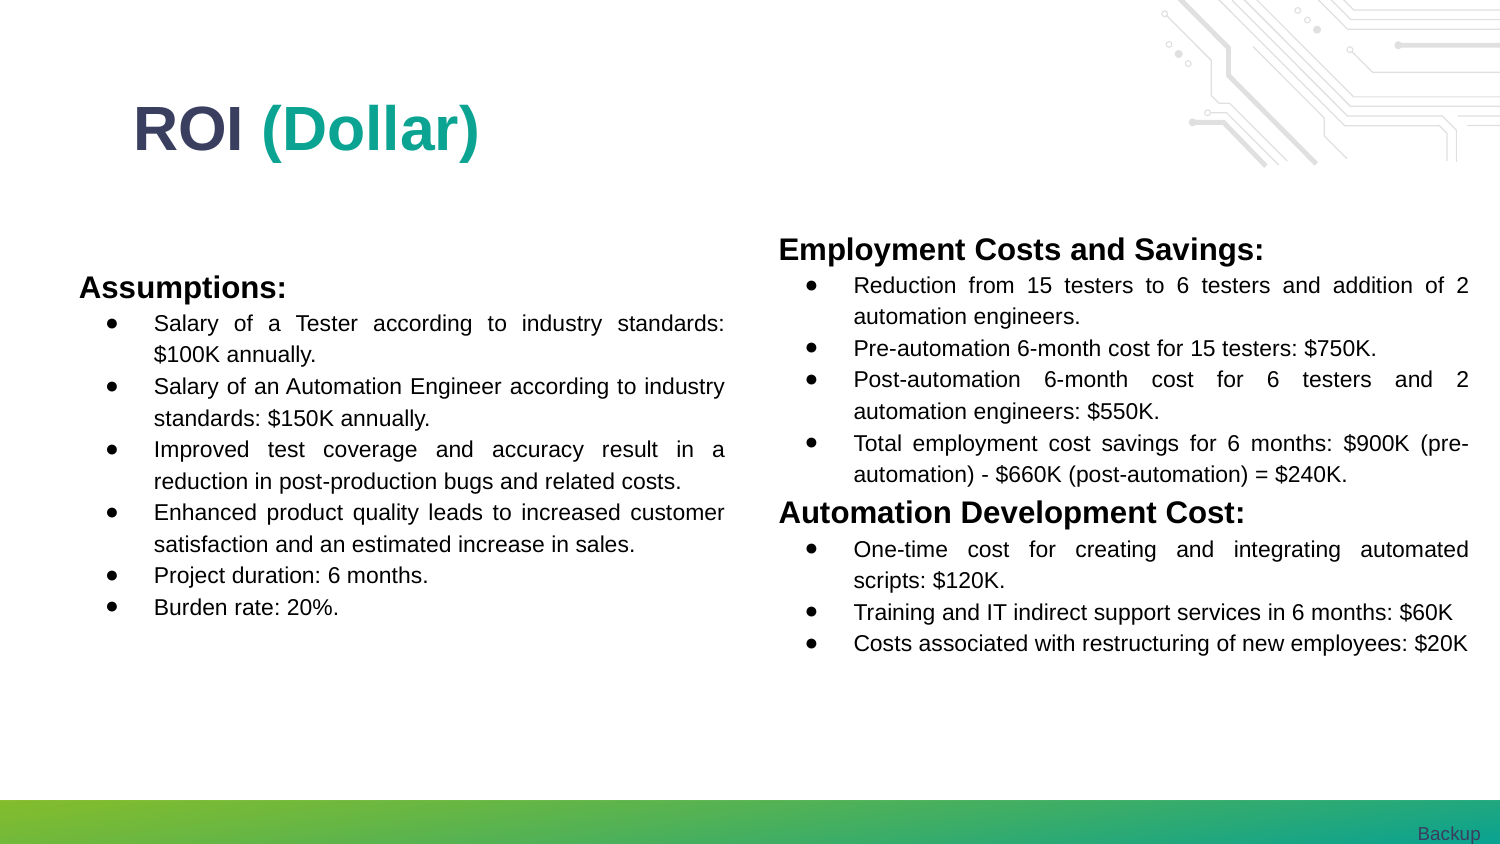

# ROI (Dollar)
Employment Costs and Savings:
Reduction from 15 testers to 6 testers and addition of 2 automation engineers.
Pre-automation 6-month cost for 15 testers: $750K.
Post-automation 6-month cost for 6 testers and 2 automation engineers: $550K.
Total employment cost savings for 6 months: $900K (pre-automation) - $660K (post-automation) = $240K.
Automation Development Cost:
One-time cost for creating and integrating automated scripts: $120K.
Training and IT indirect support services in 6 months: $60K
Costs associated with restructuring of new employees: $20K
Assumptions:
Salary of a Tester according to industry standards: $100K annually.
Salary of an Automation Engineer according to industry standards: $150K annually.
Improved test coverage and accuracy result in a reduction in post-production bugs and related costs.
Enhanced product quality leads to increased customer satisfaction and an estimated increase in sales.
Project duration: 6 months.
Burden rate: 20%.

Backup